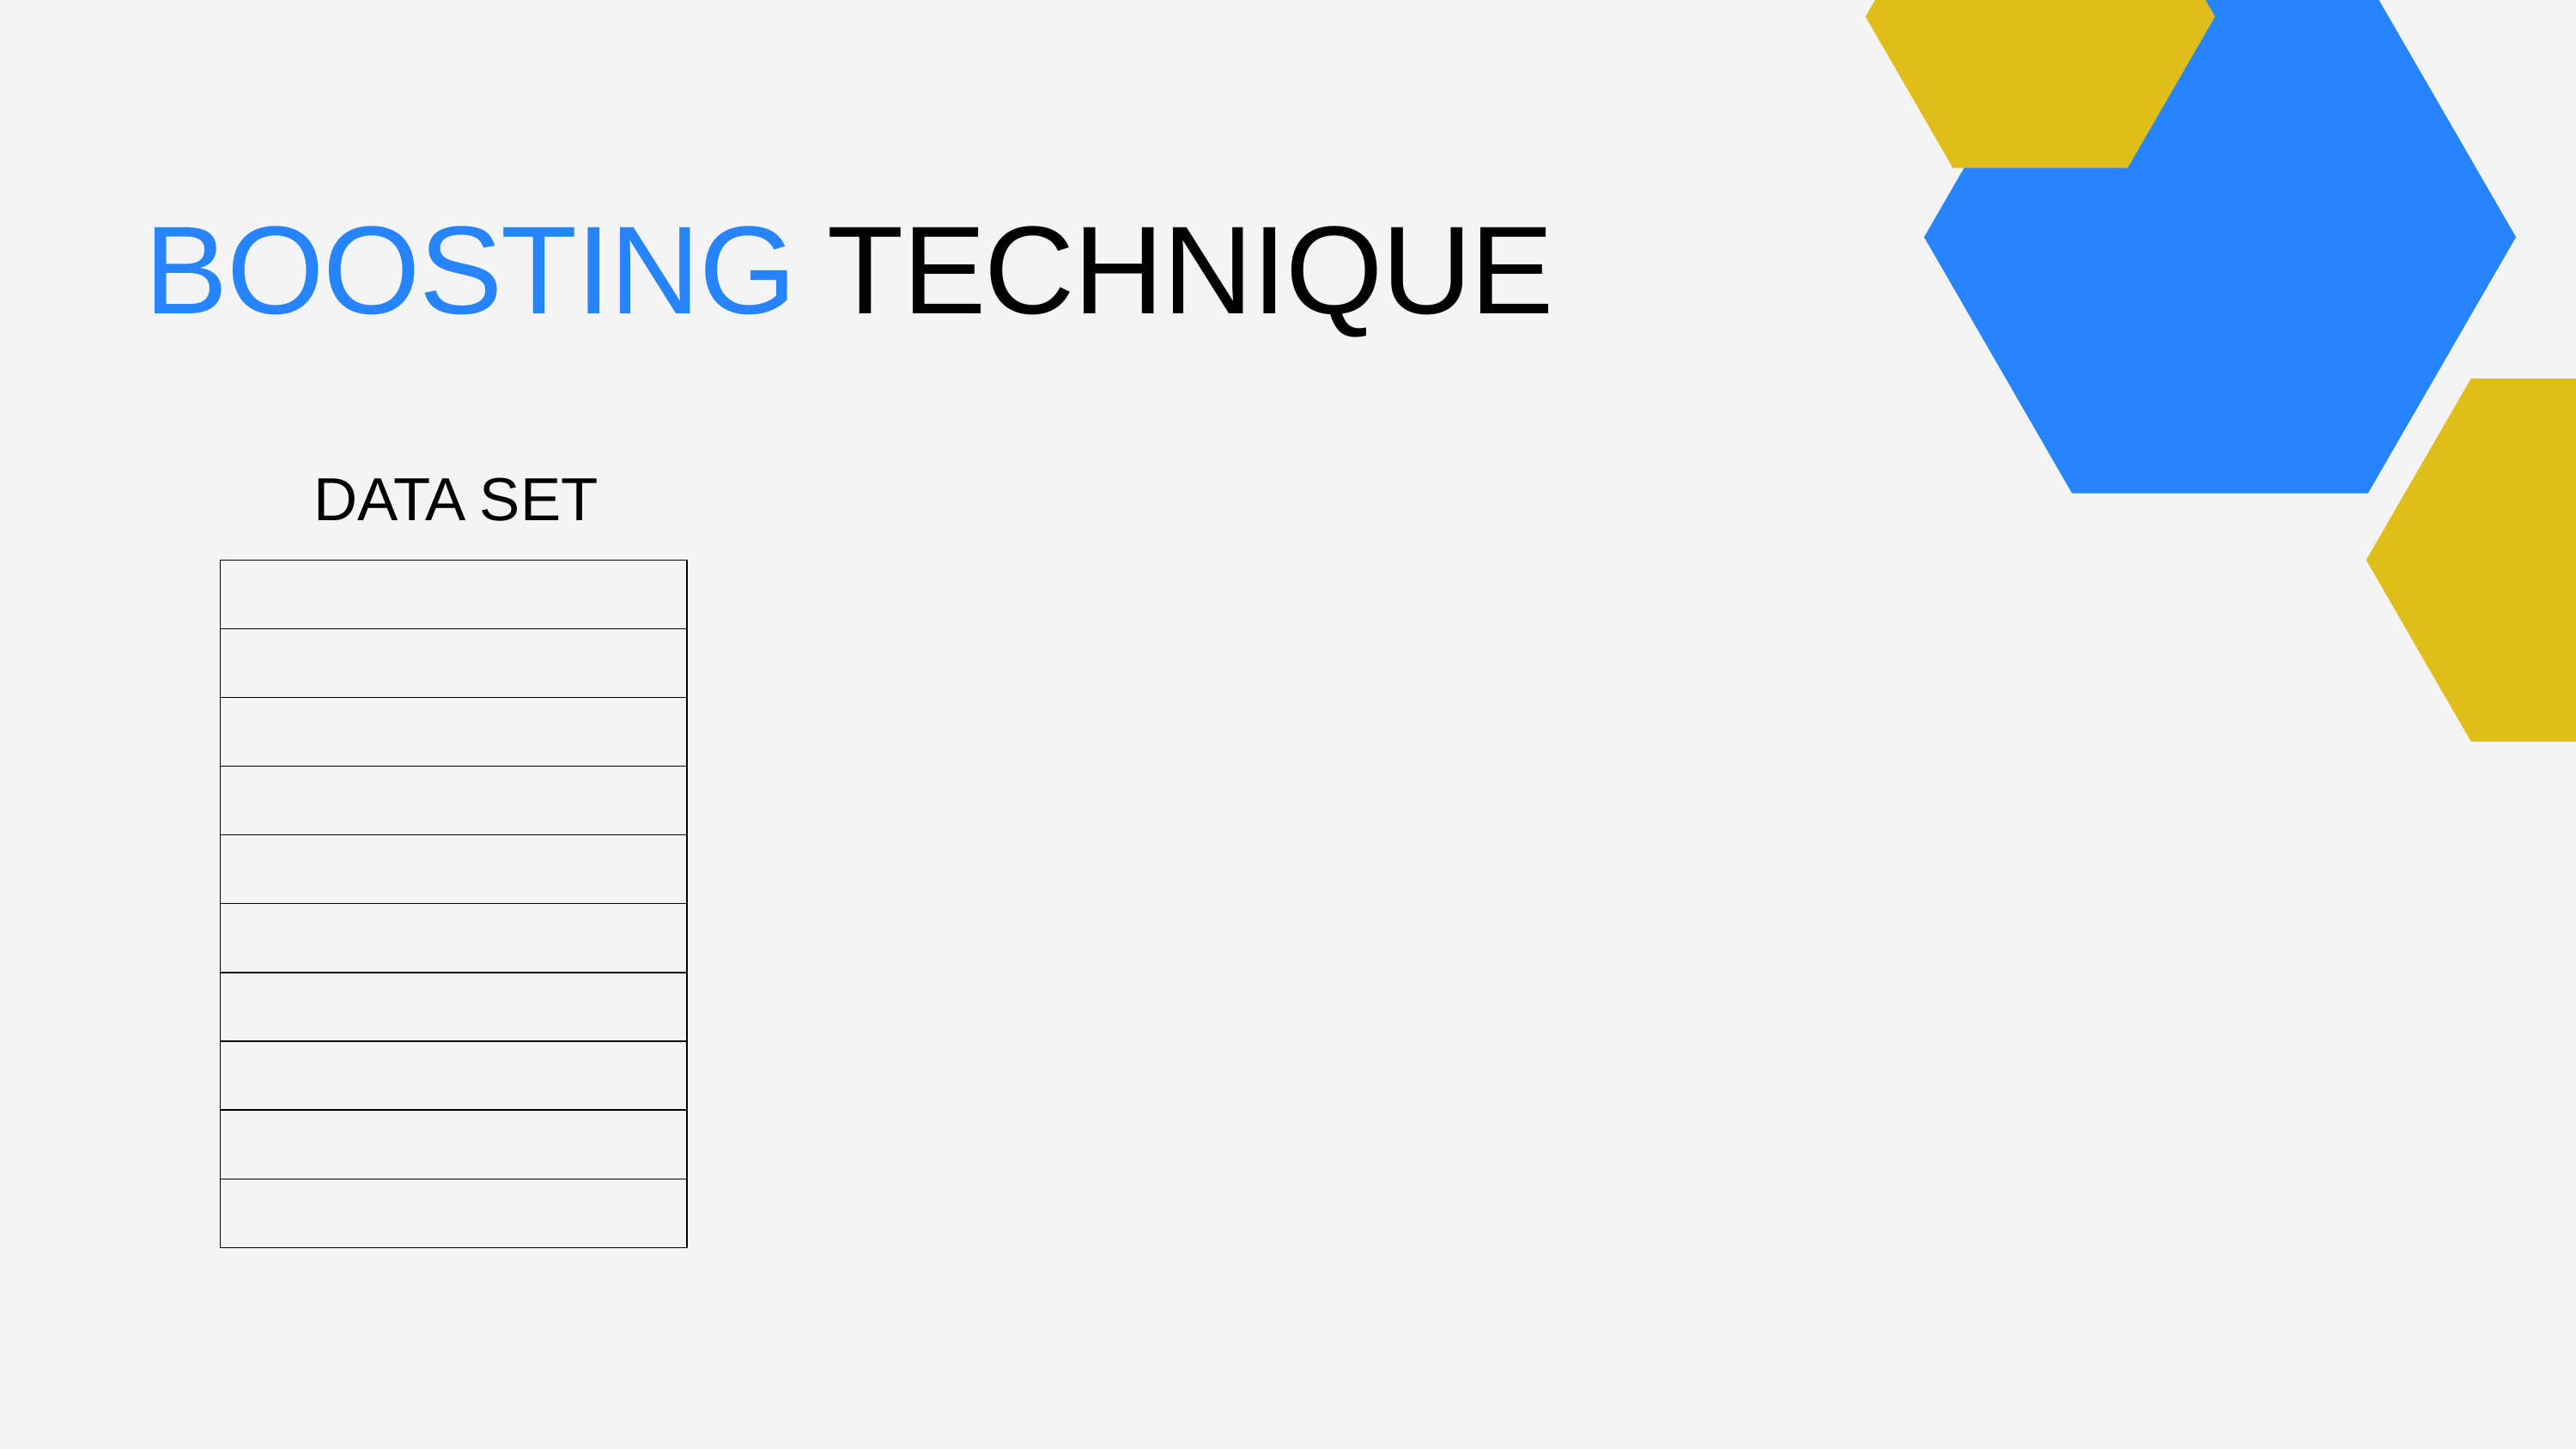

BOOSTING TECHNIQUE

DATA SET
|  |
| --- |
|  |
|  |
|  |
|  |
|  |
|  |
|  |
|  |
|  |